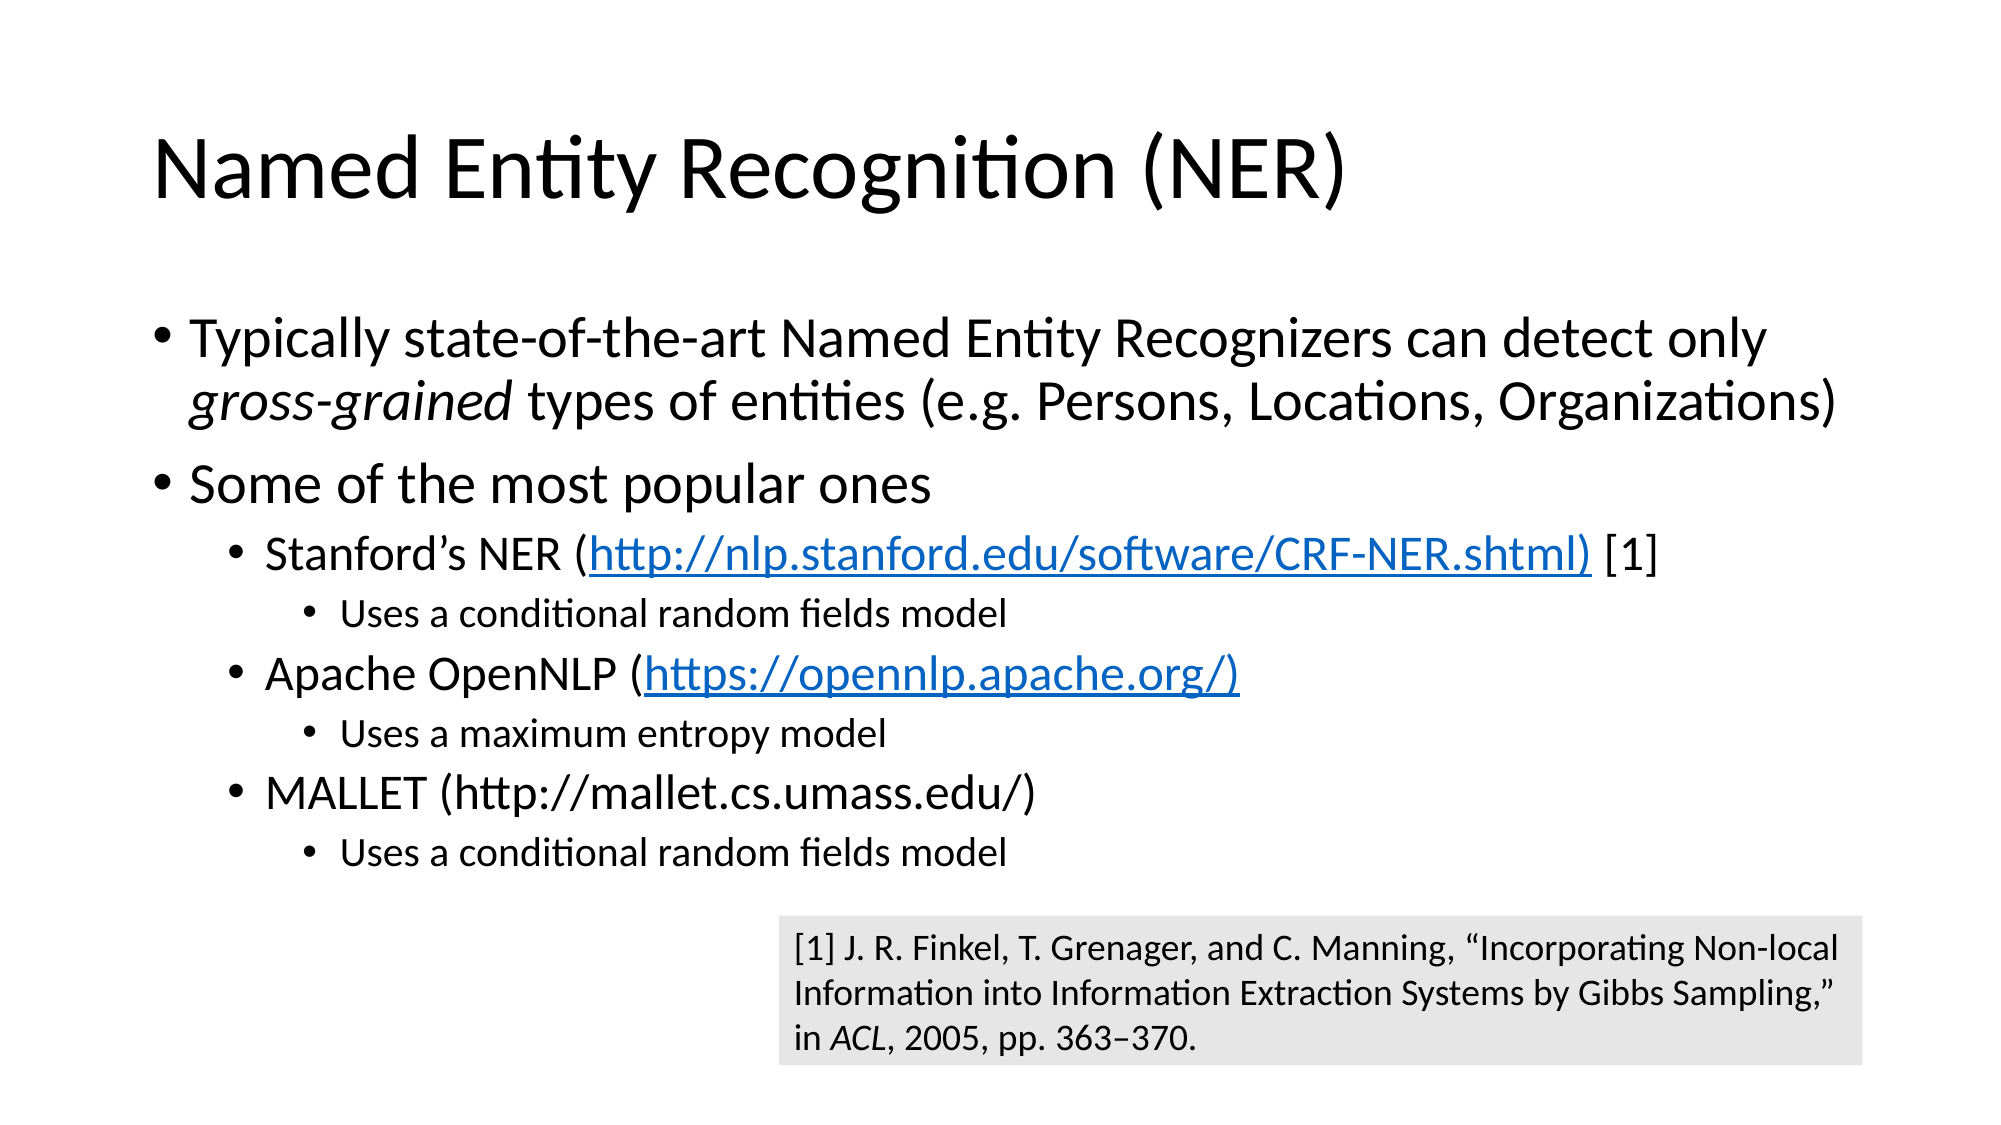

# Named Entity Recognition (NER)
Typically state-of-the-art Named Entity Recognizers can detect only gross-grained types of entities (e.g. Persons, Locations, Organizations)
Some of the most popular ones
Stanford’s NER (http://nlp.stanford.edu/software/CRF-NER.shtml) [1]
Uses a conditional random fields model
Apache OpenNLP (https://opennlp.apache.org/)
Uses a maximum entropy model
MALLET (http://mallet.cs.umass.edu/)
Uses a conditional random fields model

[1] J. R. Finkel, T. Grenager, and C. Manning, “Incorporating Non-local Information into Information Extraction Systems by Gibbs Sampling,” in ACL, 2005, pp. 363–370.